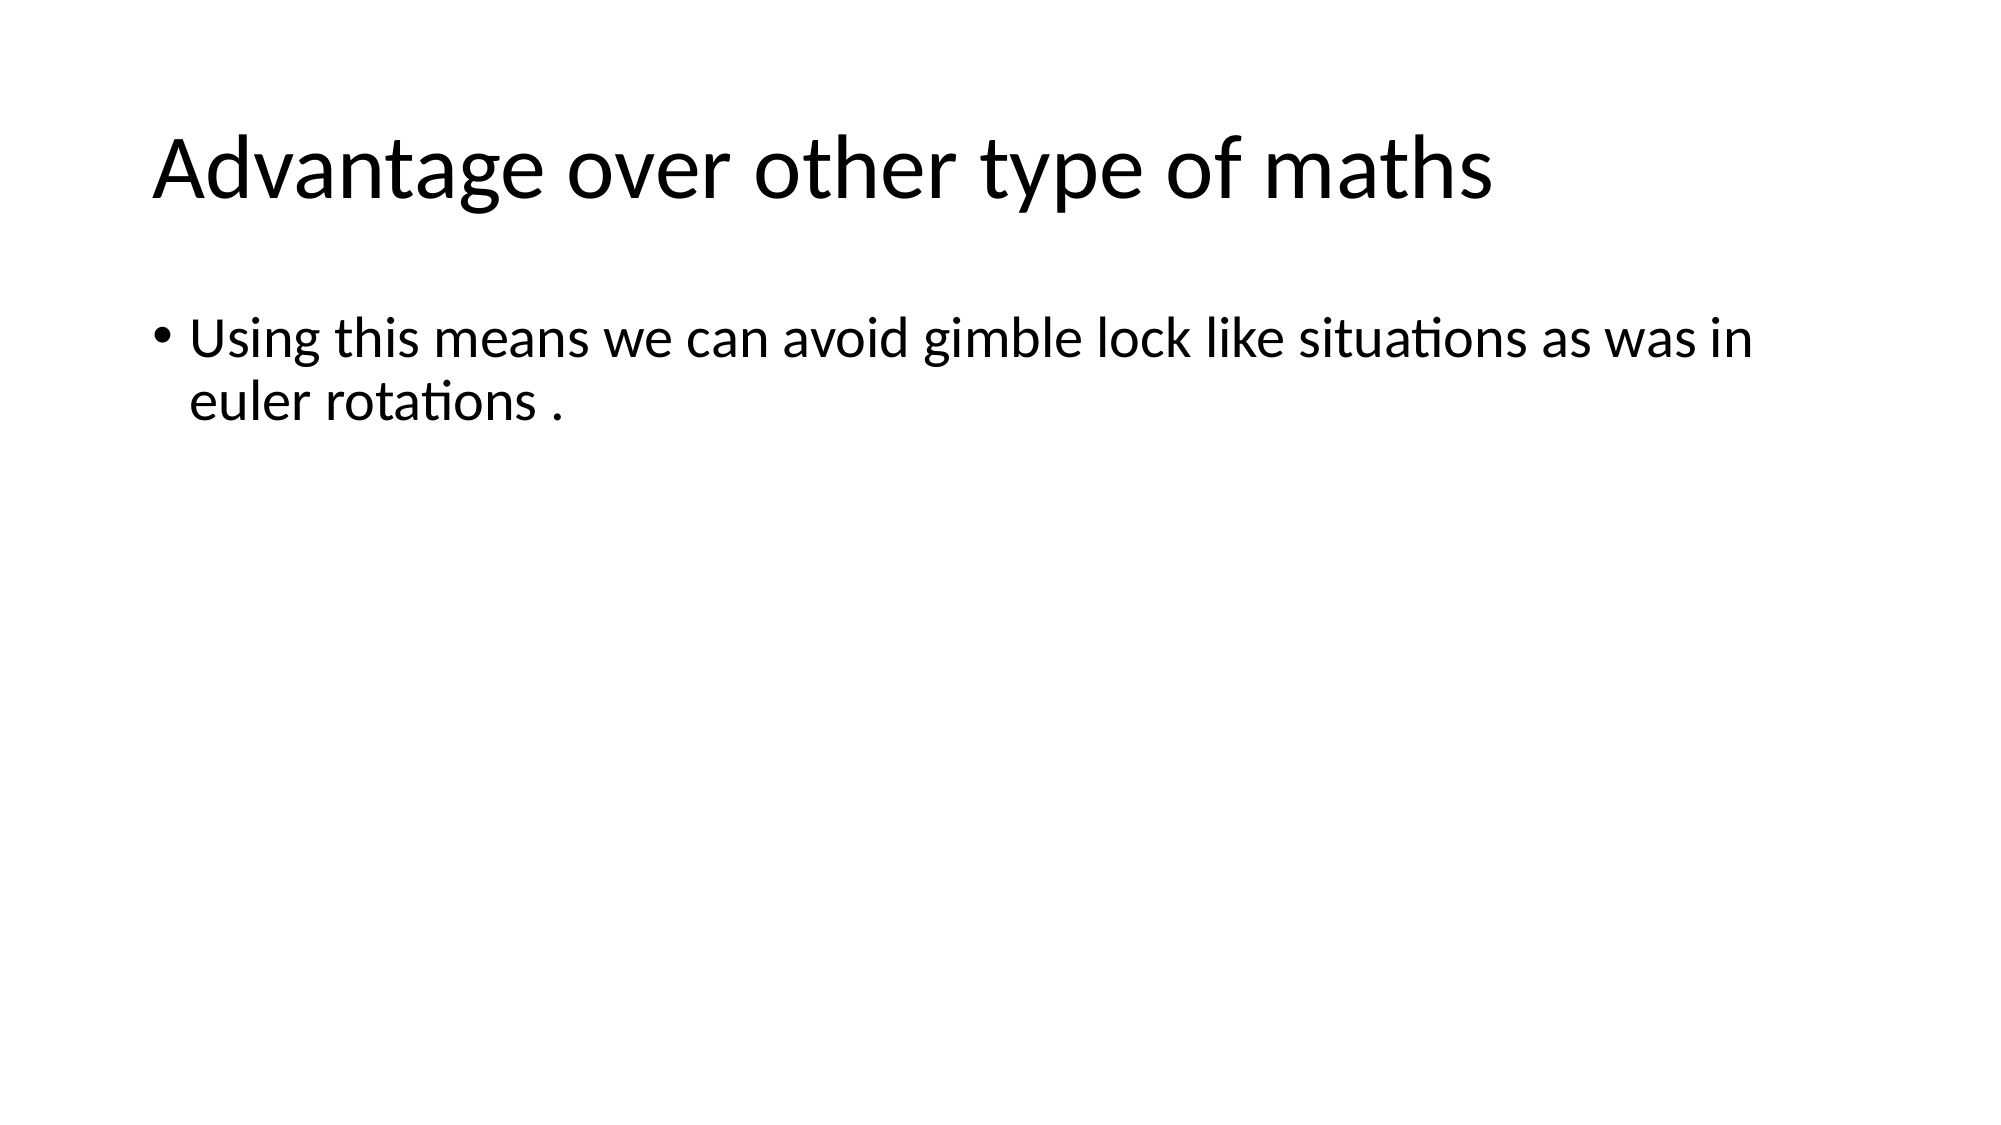

# Advantage over other type of maths
Using this means we can avoid gimble lock like situations as was in euler rotations .